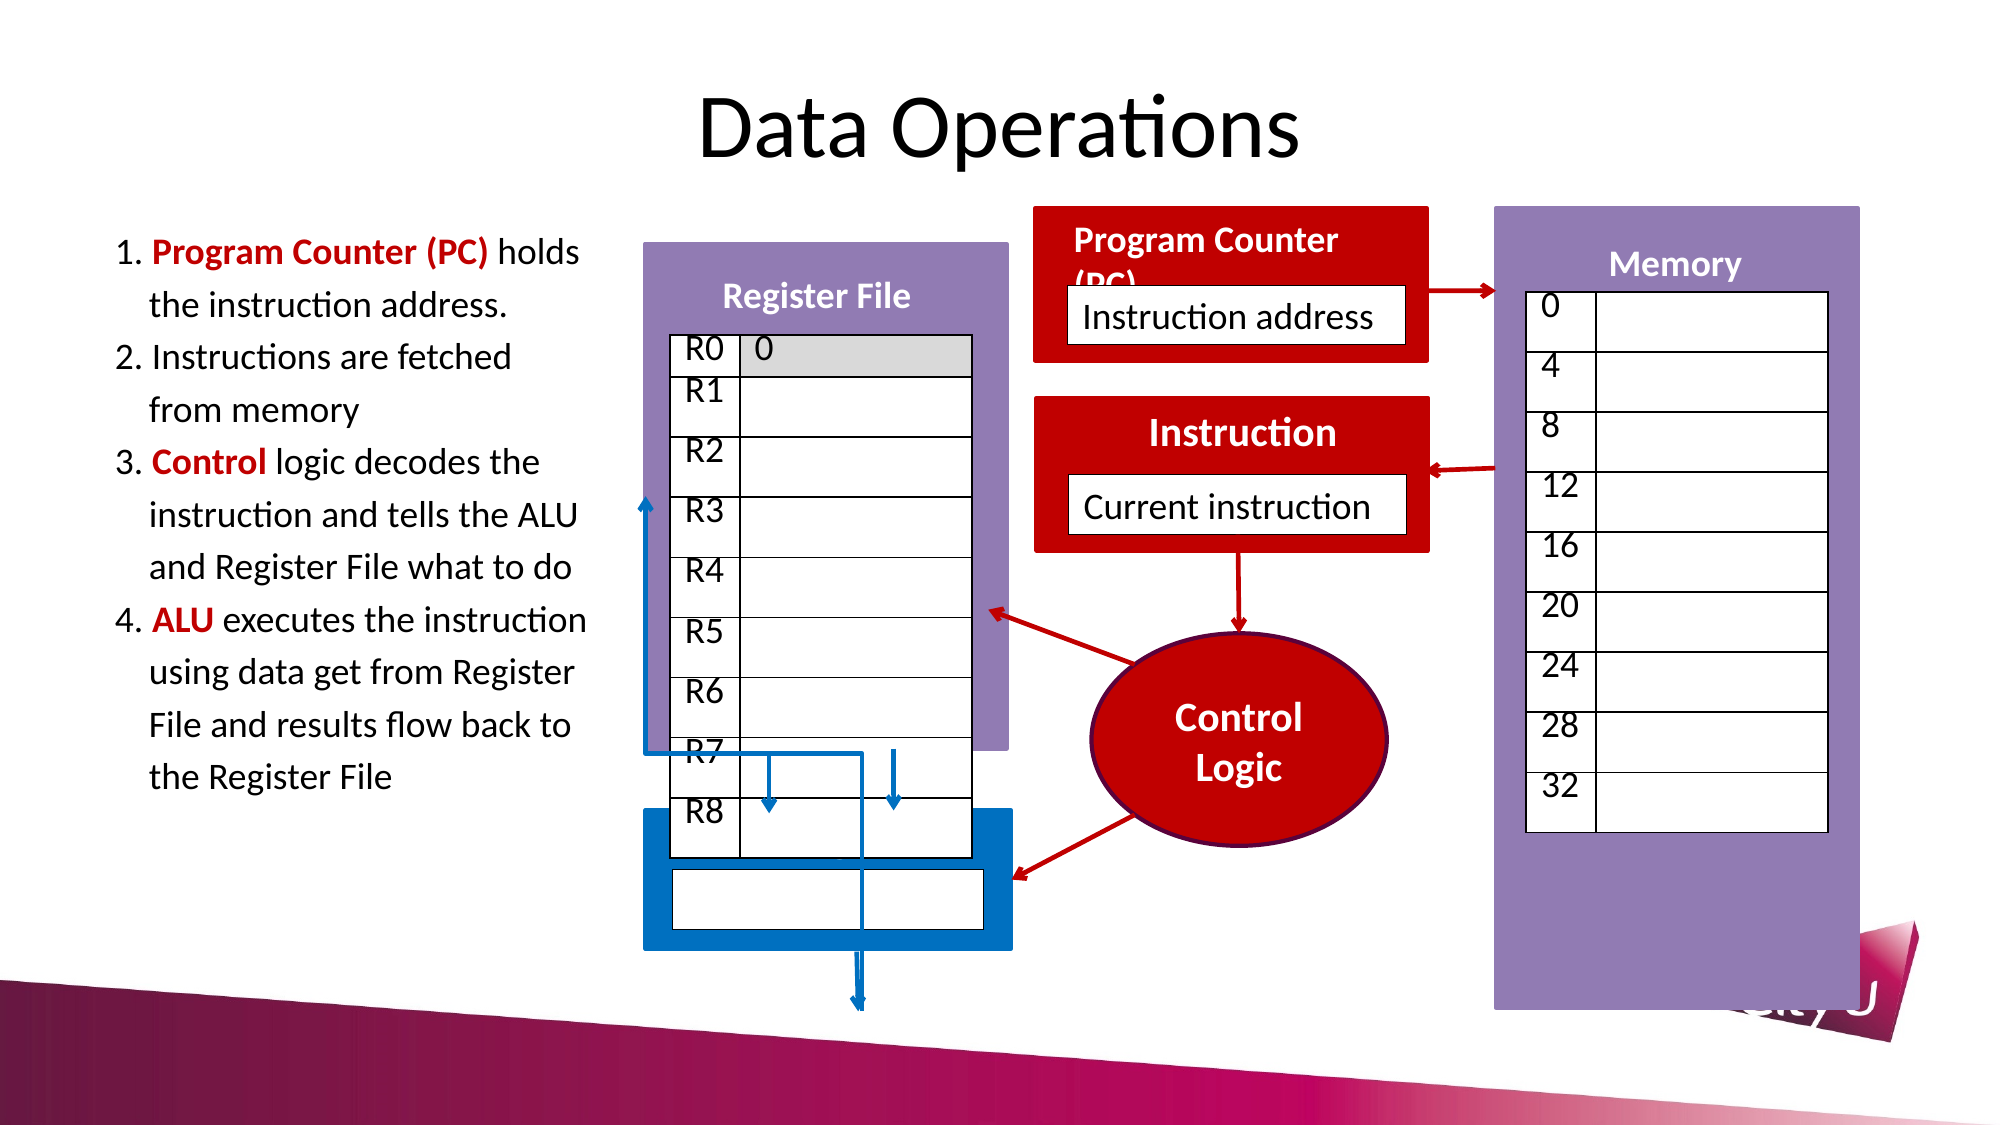

# Data Operations

Program Counter (PC)
Instruction address

      Memory
1. Program Counter (PC) holds
    the instruction address.
2. Instructions are fetched
    from memory
3. Control logic decodes the
    instruction and tells the ALU
    and Register File what to do
4. ALU executes the instruction
    using data get from Register
    File and results flow back to
    the Register File

      Register File
| 0 |  |
| --- | --- |
| 4 |  |
| 8 |  |
| 12 |  |
| 16 |  |
| 20 |  |
| 24 |  |
| 28 |  |
| 32 |  |
| R0 | 0 |
| --- | --- |
| R1 |  |
| R2 |  |
| R3 |  |
| R4 |  |
| R5 |  |
| R6 |  |
| R7 |  |
| R8 |  |

Instruction
Current instruction
Control
Logic

ALU

60